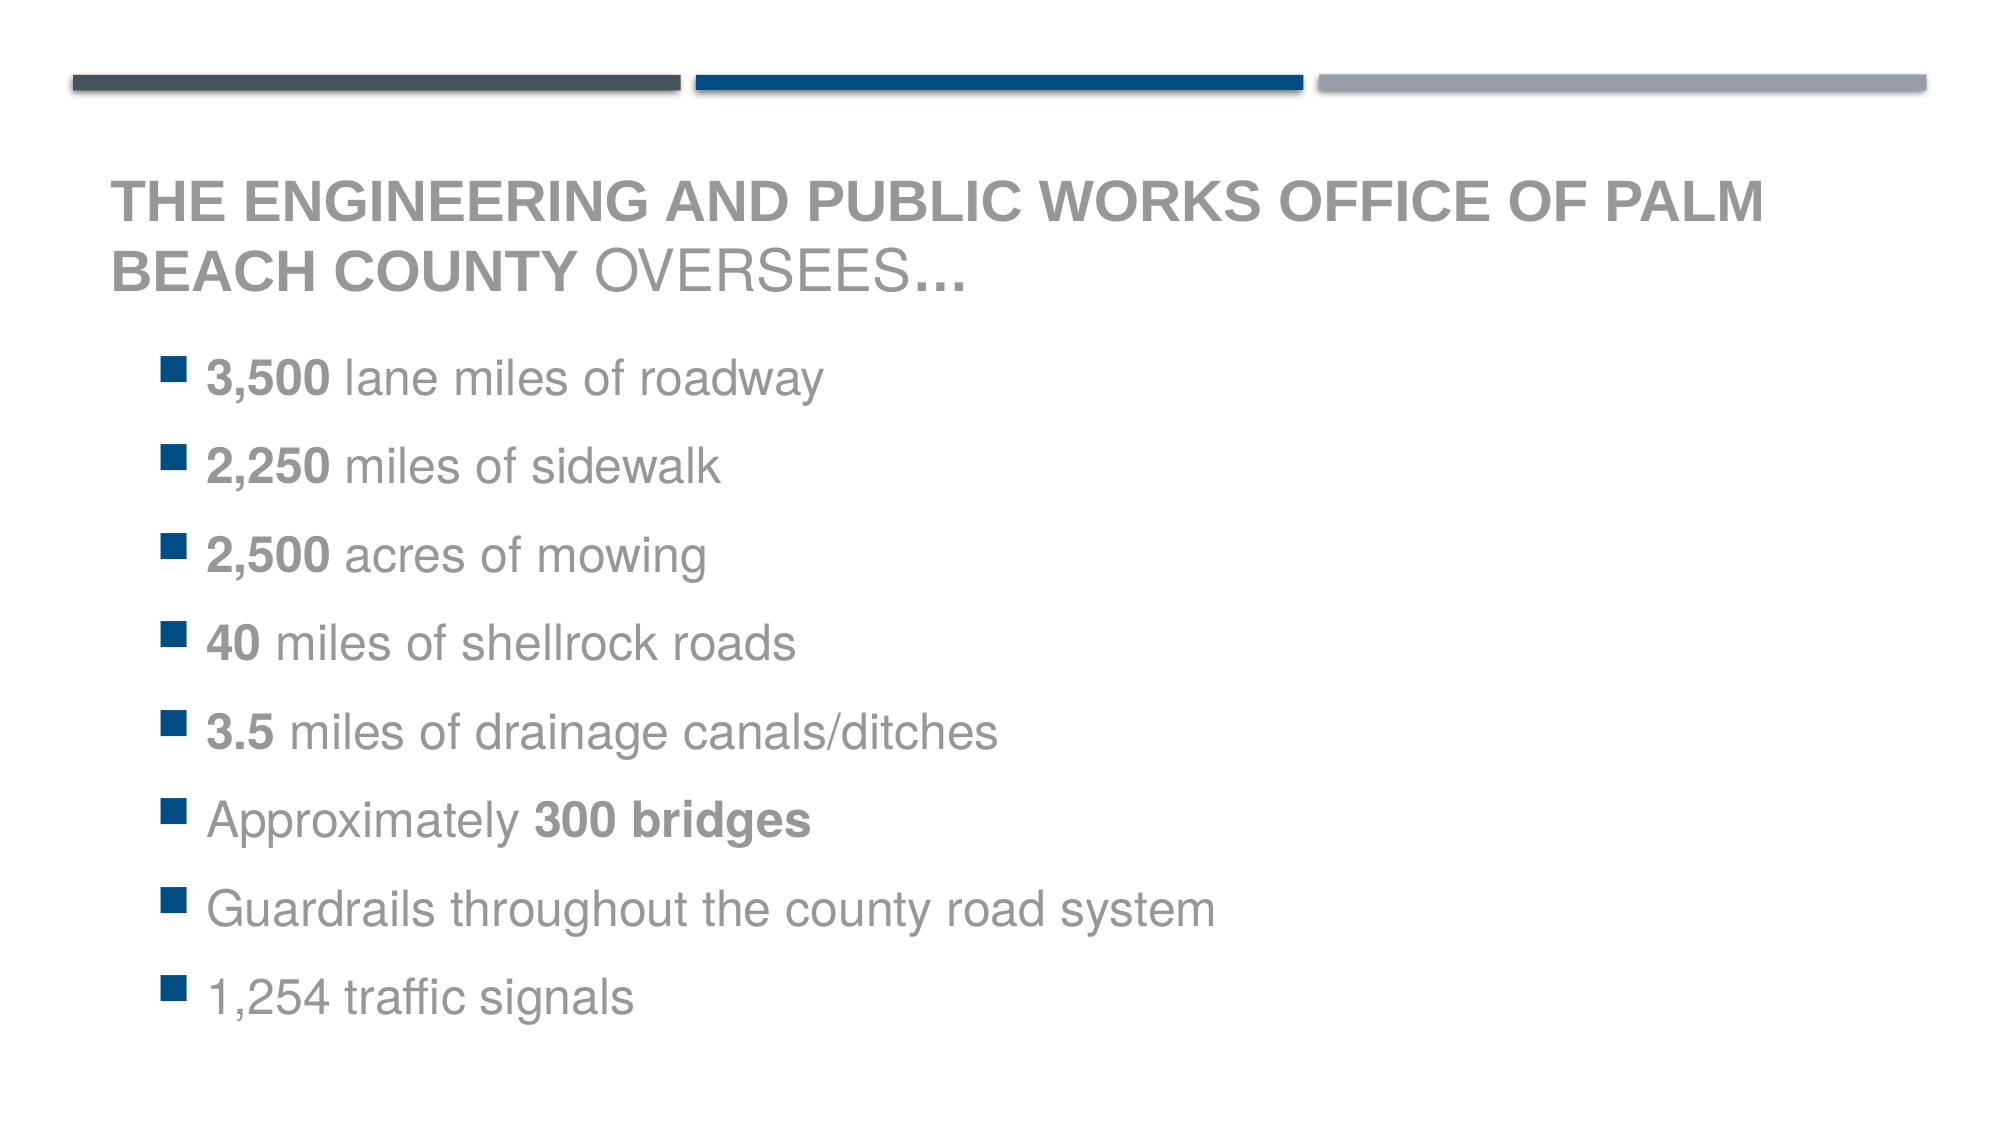

# The engineering and public works office of Palm beach county oversees…
3,500 lane miles of roadway
2,250 miles of sidewalk
2,500 acres of mowing
40 miles of shellrock roads
3.5 miles of drainage canals/ditches
Approximately 300 bridges
Guardrails throughout the county road system
1,254 traffic signals